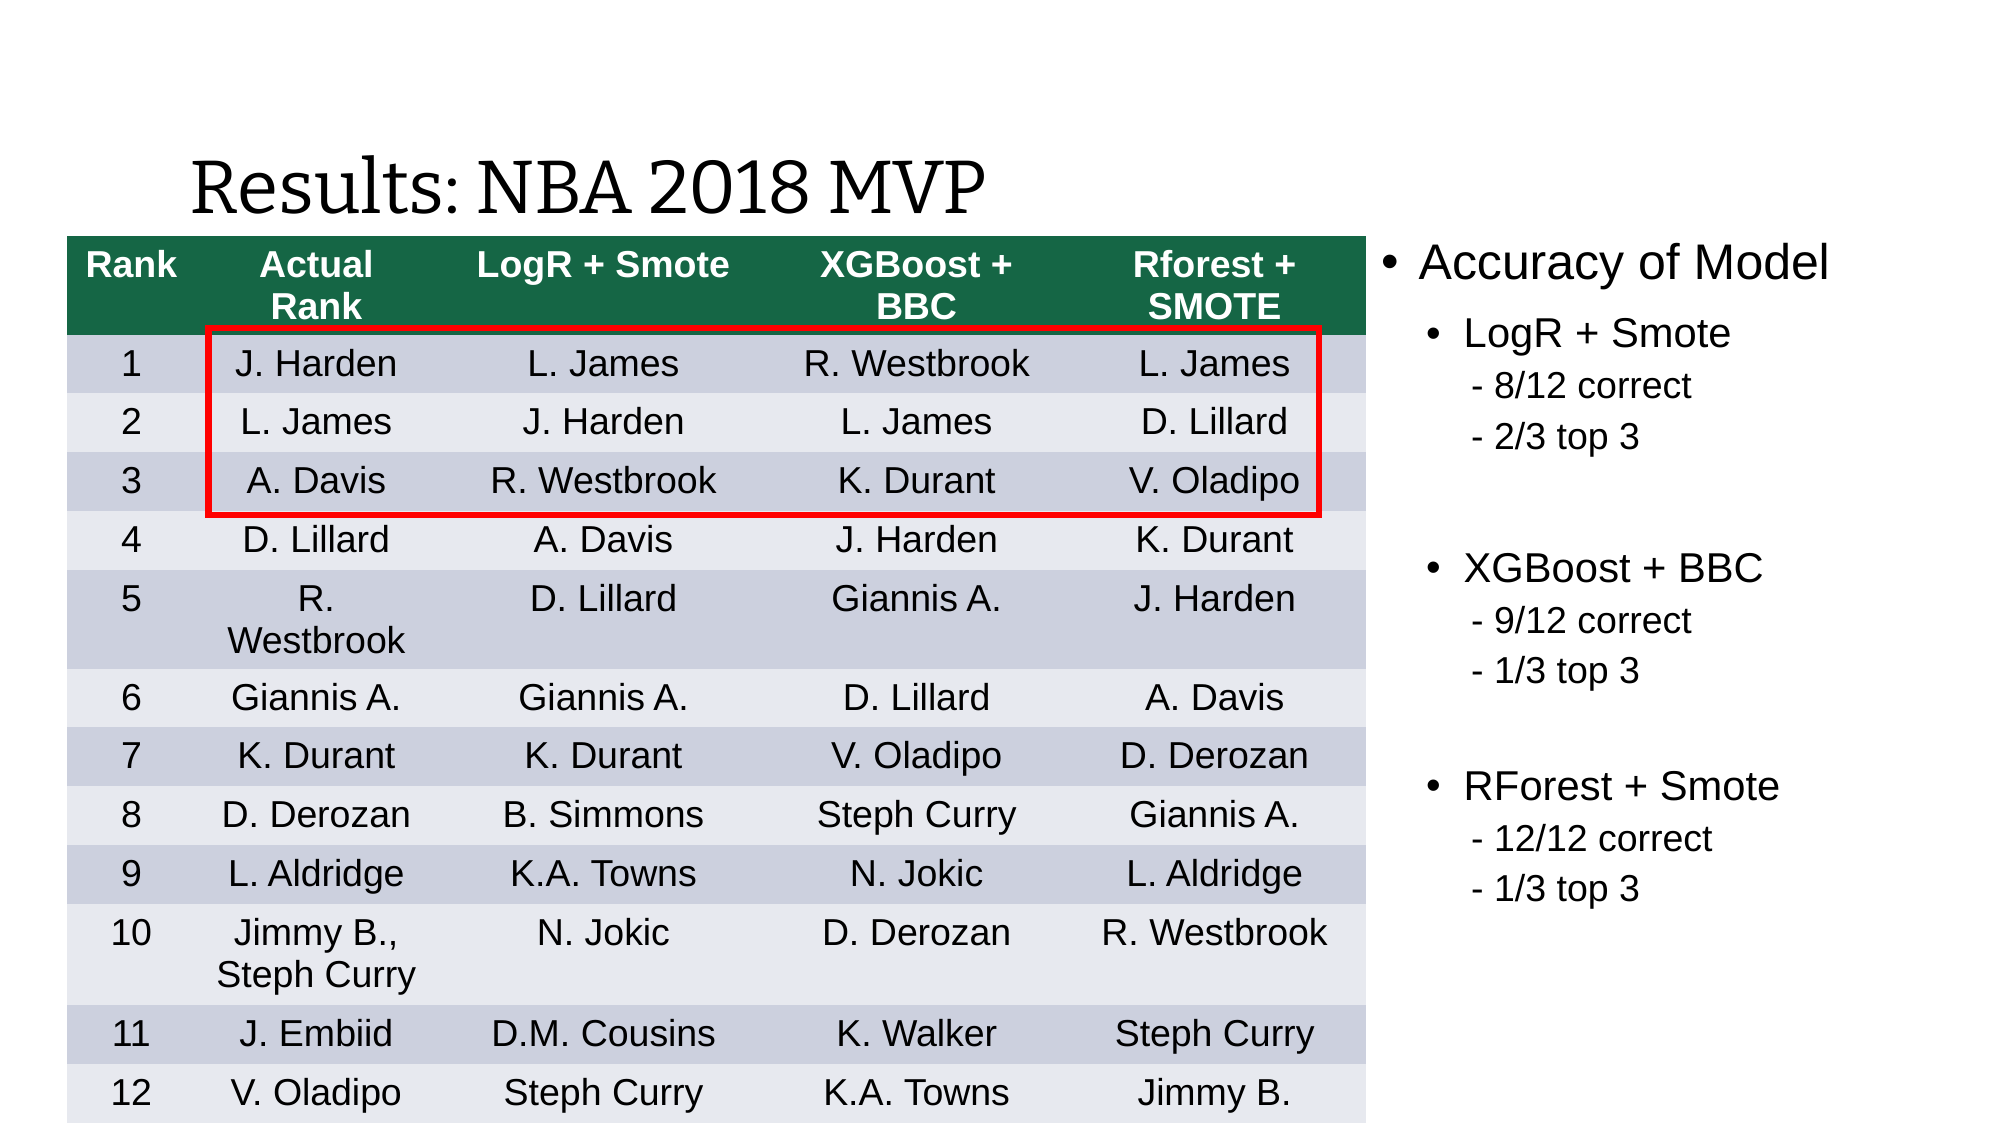

# Results: NBA 2018 MVP
Accuracy of Model
LogR + Smote
- 8/12 correct
- 2/3 top 3

XGBoost + BBC
- 9/12 correct
- 1/3 top 3

RForest + Smote
- 12/12 correct
- 1/3 top 3

| Rank | Actual Rank | LogR + Smote | XGBoost + BBC | Rforest + SMOTE |
| --- | --- | --- | --- | --- |
| 1 | J. Harden | L. James | R. Westbrook | L. James |
| 2 | L. James | J. Harden | L. James | D. Lillard |
| 3 | A. Davis | R. Westbrook | K. Durant | V. Oladipo |
| 4 | D. Lillard | A. Davis | J. Harden | K. Durant |
| 5 | R. Westbrook | D. Lillard | Giannis A. | J. Harden |
| 6 | Giannis A. | Giannis A. | D. Lillard | A. Davis |
| 7 | K. Durant | K. Durant | V. Oladipo | D. Derozan |
| 8 | D. Derozan | B. Simmons | Steph Curry | Giannis A. |
| 9 | L. Aldridge | K.A. Towns | N. Jokic | L. Aldridge |
| 10 | Jimmy B., Steph Curry | N. Jokic | D. Derozan | R. Westbrook |
| 11 | J. Embiid | D.M. Cousins | K. Walker | Steph Curry |
| 12 | V. Oladipo | Steph Curry | K.A. Towns | Jimmy B. |